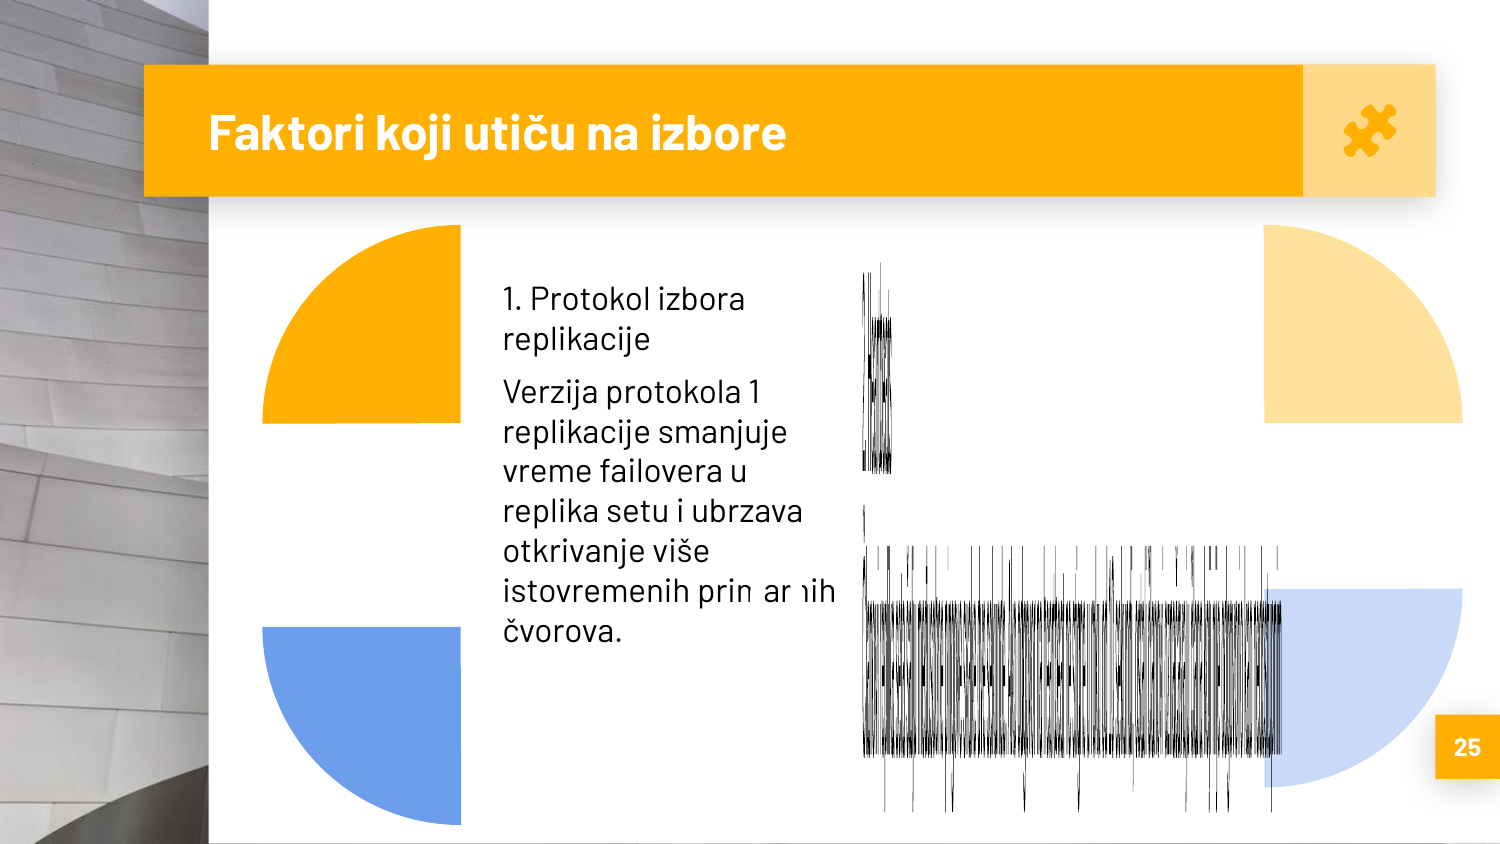

Faktori koji utiču na izbore

1. Protokol izbora replikacije
Verzija protokola 1 replikacije smanjuje vreme failovera u replika setu i ubrzava otkrivanje više istovremenih primarnih čvorova.
2. Heartbeats
Članovi replika seta šalju međusobne pingove svake dve sekunde. Ako odgovor na heartbeat ne stigne u roku od 10 sekundi, ostali članovi označavaju člana koji nije odgovorio kao nedostupnim

W

O
T
25